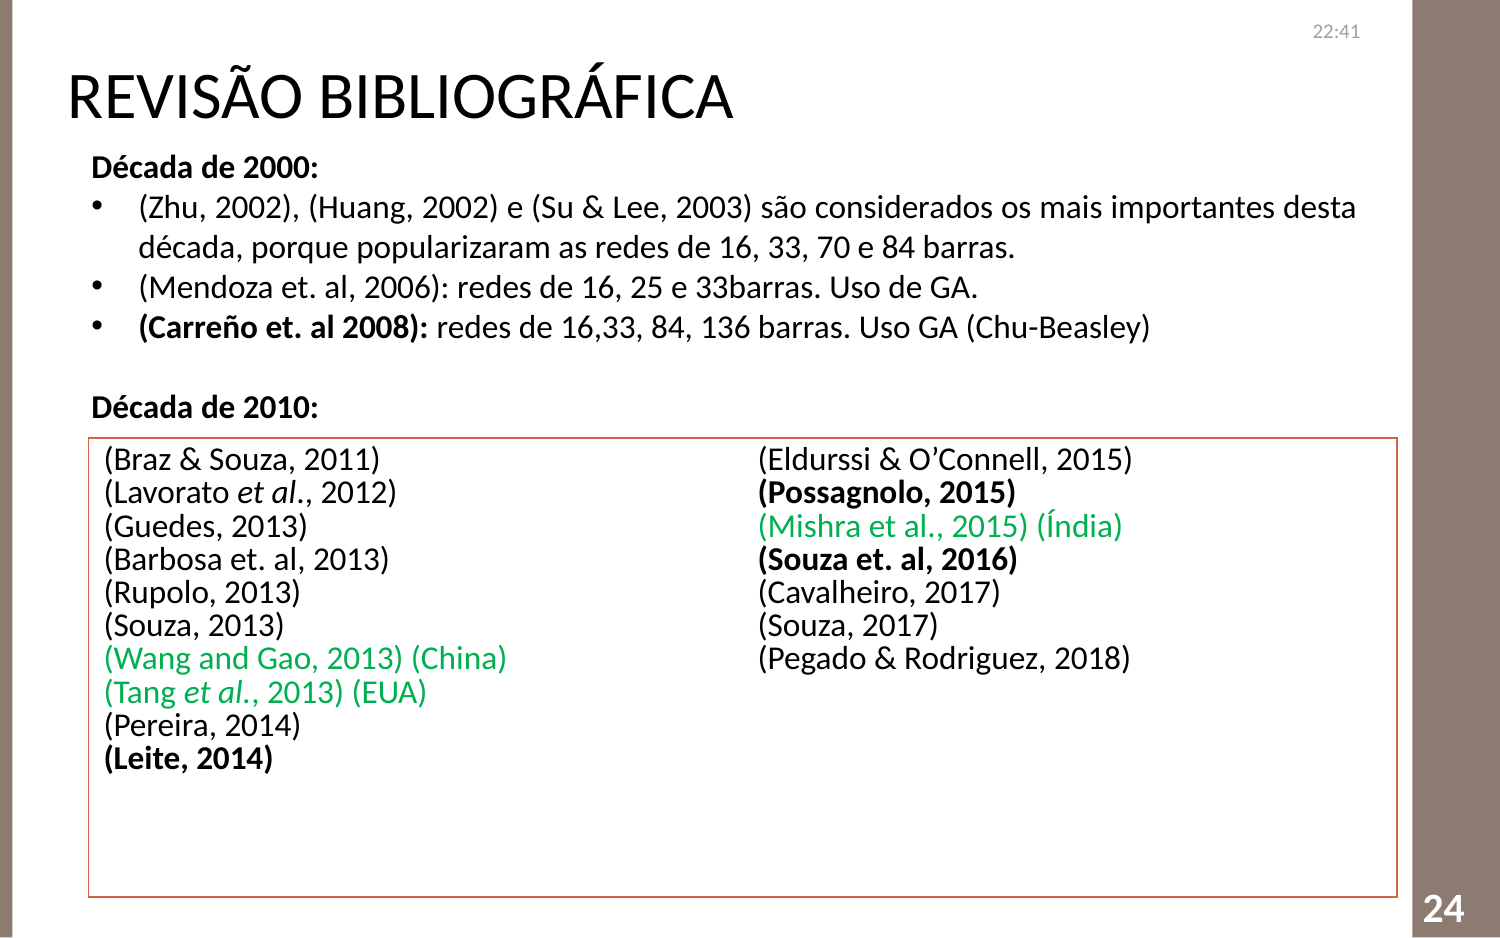

Revisão Bibliográfica
22:41
#
Década de 2000:
(Zhu, 2002), (Huang, 2002) e (Su & Lee, 2003) são considerados os mais importantes desta década, porque popularizaram as redes de 16, 33, 70 e 84 barras.
(Mendoza et. al, 2006): redes de 16, 25 e 33barras. Uso de GA.
(Carreño et. al 2008): redes de 16,33, 84, 136 barras. Uso GA (Chu-Beasley)

Década de 2010:

| (Braz & Souza, 2011) (Lavorato et al., 2012) (Guedes, 2013) (Barbosa et. al, 2013) (Rupolo, 2013) (Souza, 2013) (Wang and Gao, 2013) (China) (Tang et al., 2013) (EUA) (Pereira, 2014) (Leite, 2014) | (Eldurssi & O’Connell, 2015) (Possagnolo, 2015) (Mishra et al., 2015) (Índia) (Souza et. al, 2016) (Cavalheiro, 2017) (Souza, 2017) (Pegado & Rodriguez, 2018) |
| --- | --- |
24